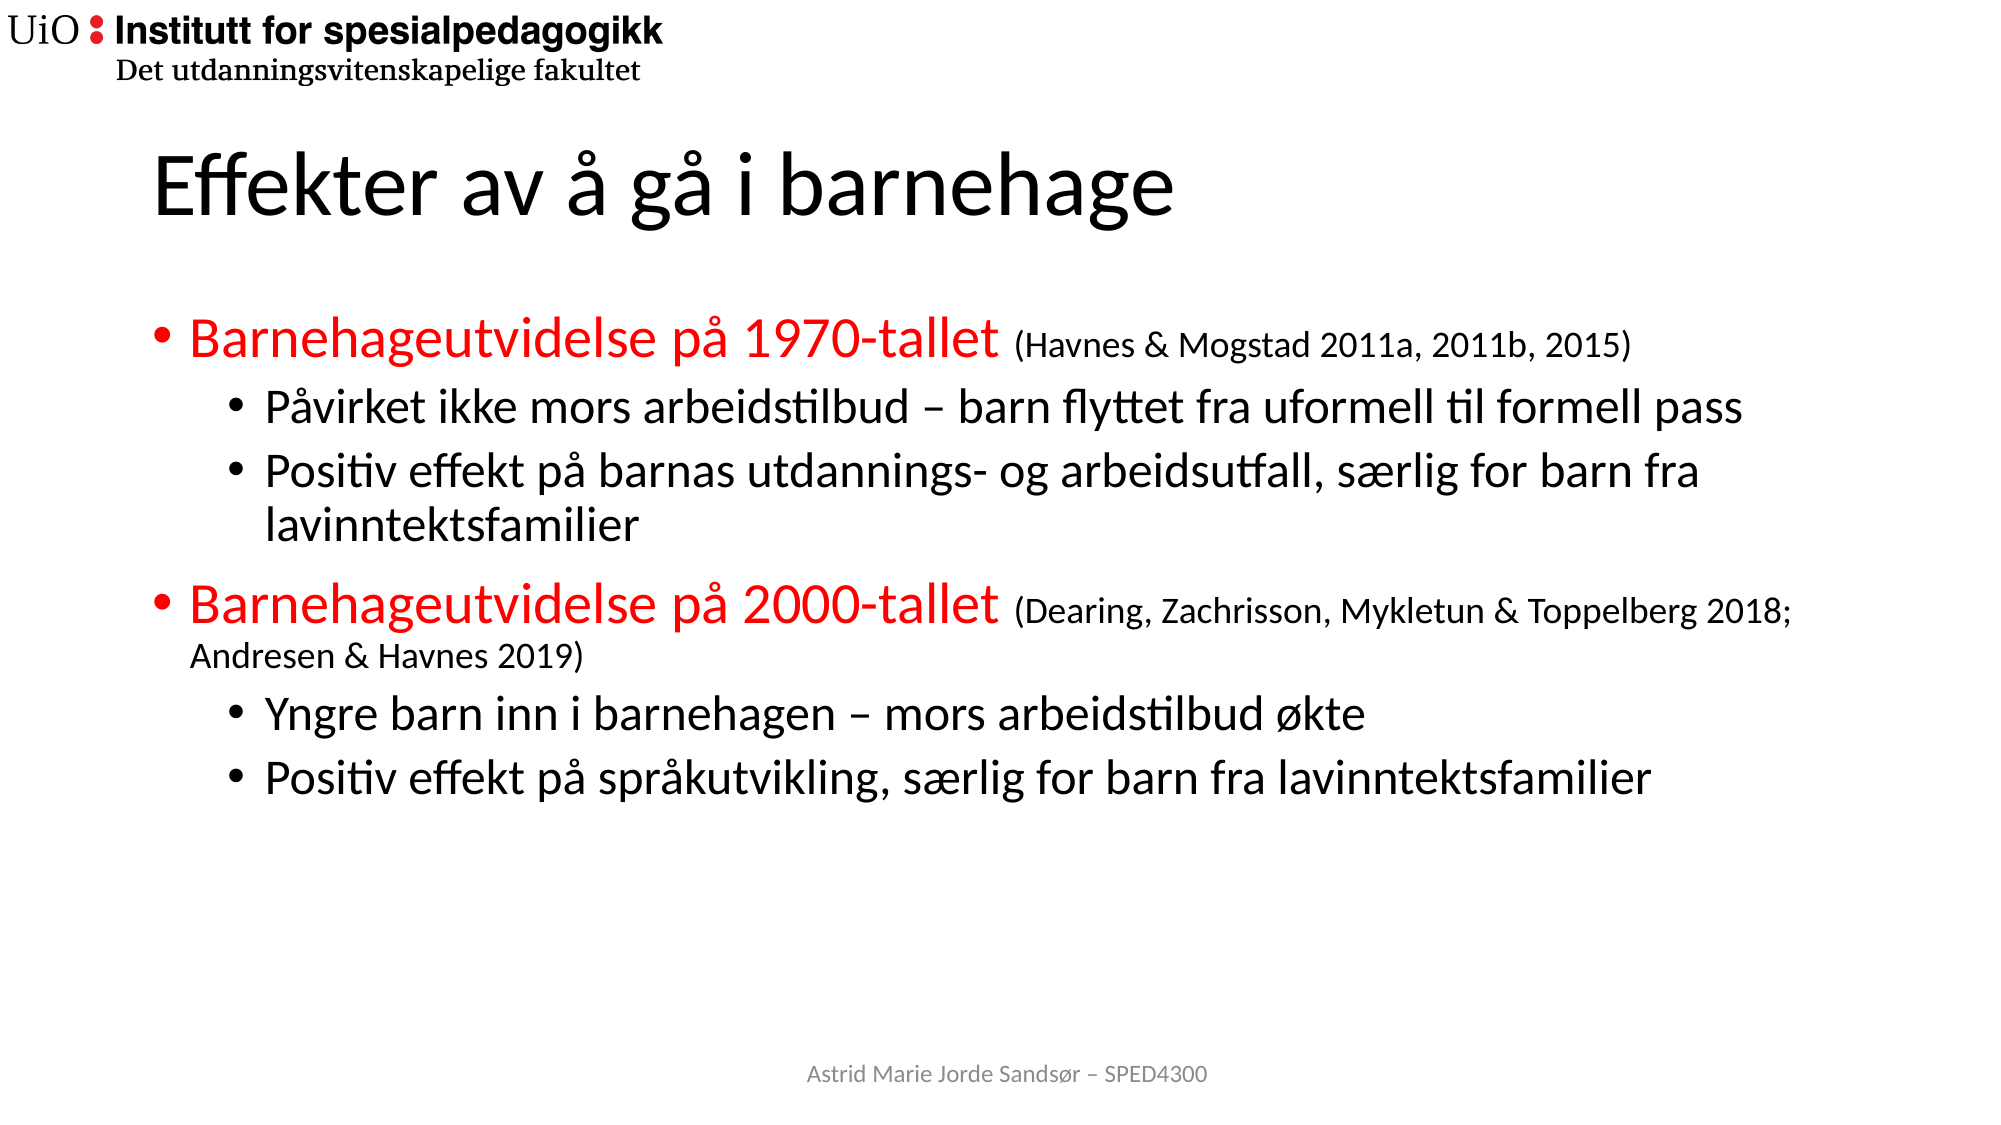

# Effekter av å gå i barnehage
Barnehageutvidelse på 1970-tallet (Havnes & Mogstad 2011a, 2011b, 2015)
Påvirket ikke mors arbeidstilbud – barn flyttet fra uformell til formell pass
Positiv effekt på barnas utdannings- og arbeidsutfall, særlig for barn fra lavinntektsfamilier
Barnehageutvidelse på 2000-tallet (Dearing, Zachrisson, Mykletun & Toppelberg 2018; Andresen & Havnes 2019)
Yngre barn inn i barnehagen – mors arbeidstilbud økte
Positiv effekt på språkutvikling, særlig for barn fra lavinntektsfamilier

Astrid Marie Jorde Sandsør – SPED4300